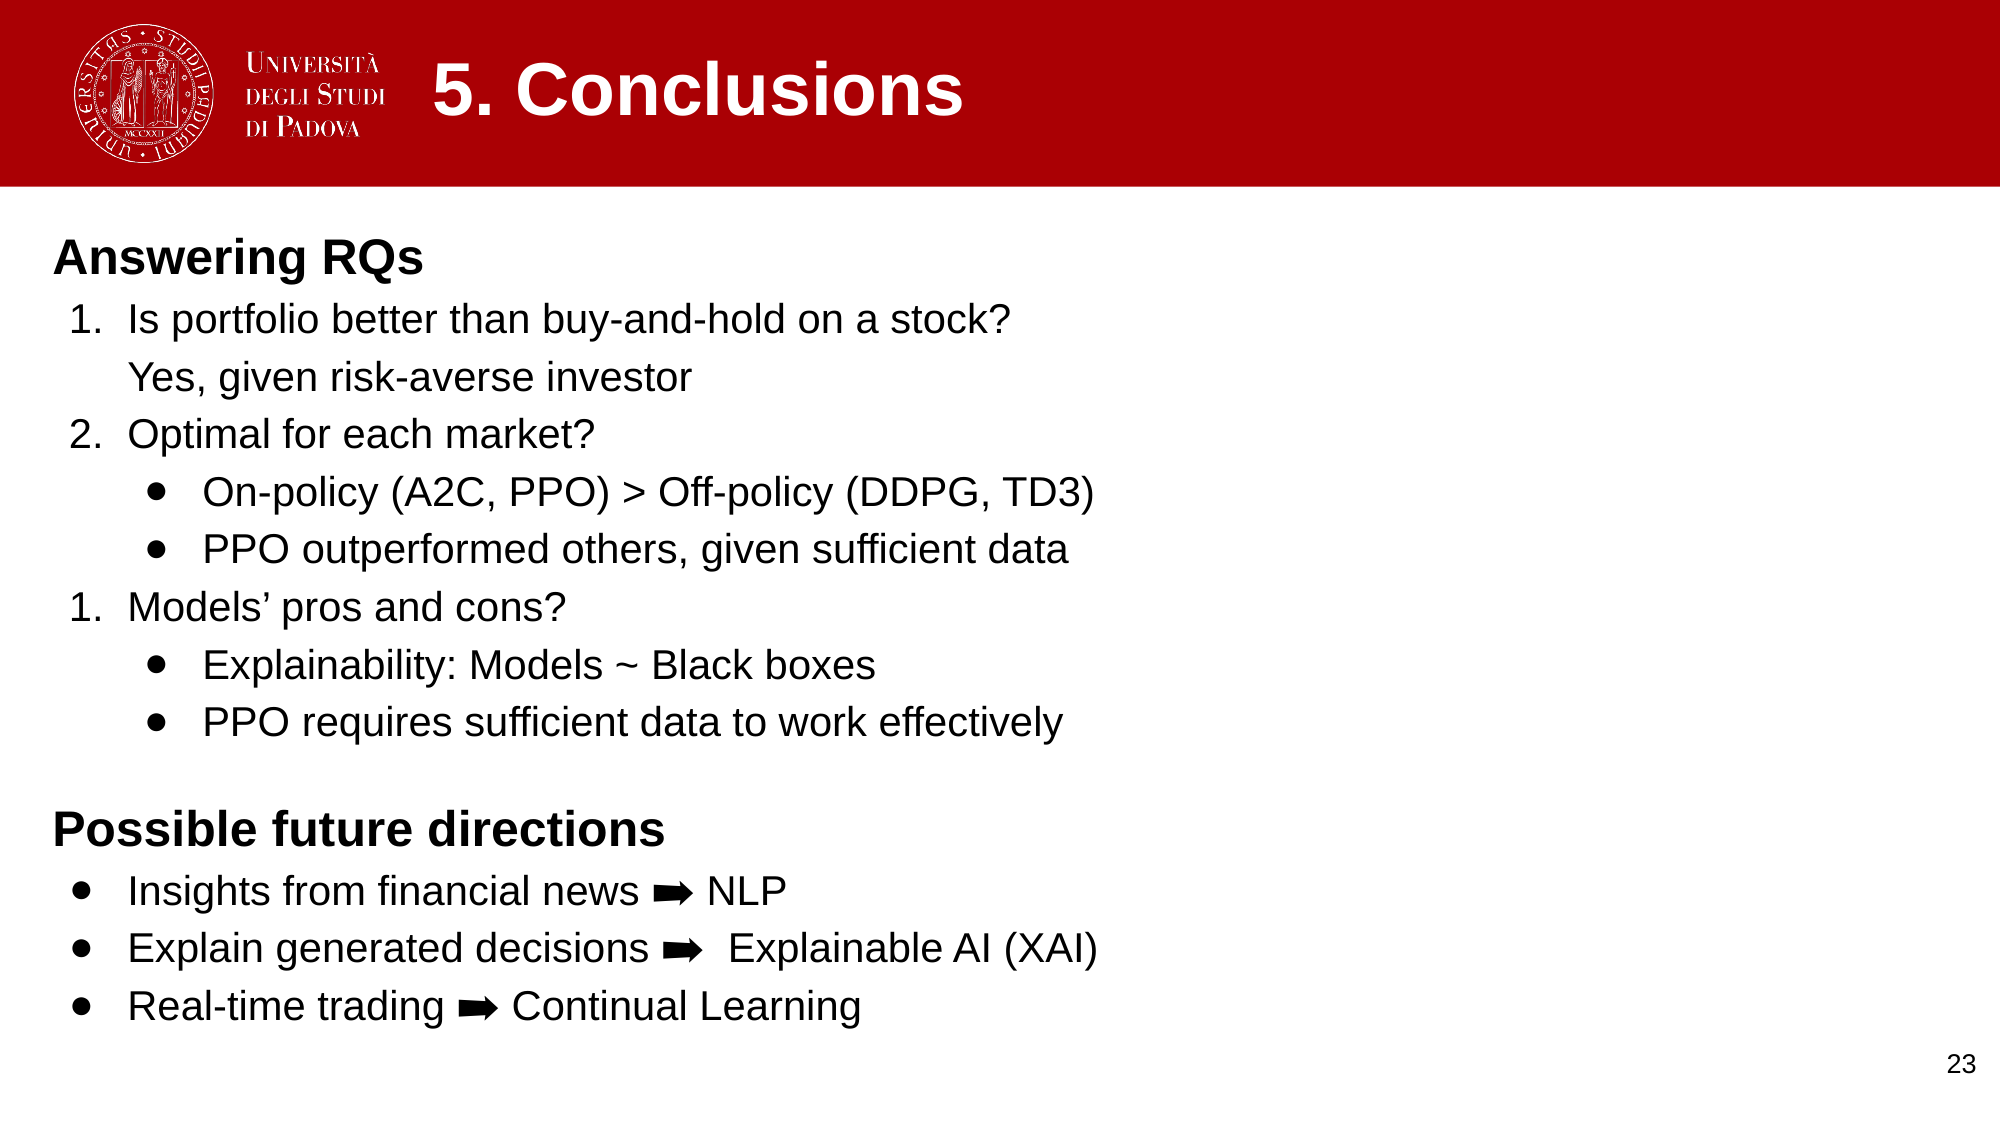

# 5. Conclusions
Answering RQs
Is portfolio better than buy-and-hold on a stock?
Yes, given risk-averse investor
Optimal for each market?
On-policy (A2C, PPO) > Off-policy (DDPG, TD3)
PPO outperformed others, given sufficient data
Models’ pros and cons?
Explainability: Models ~ Black boxes
PPO requires sufficient data to work effectively
Possible future directions
Insights from financial news ➡ NLP
Explain generated decisions ➡  Explainable AI (XAI)
Real-time trading ➡ Continual Learning
23